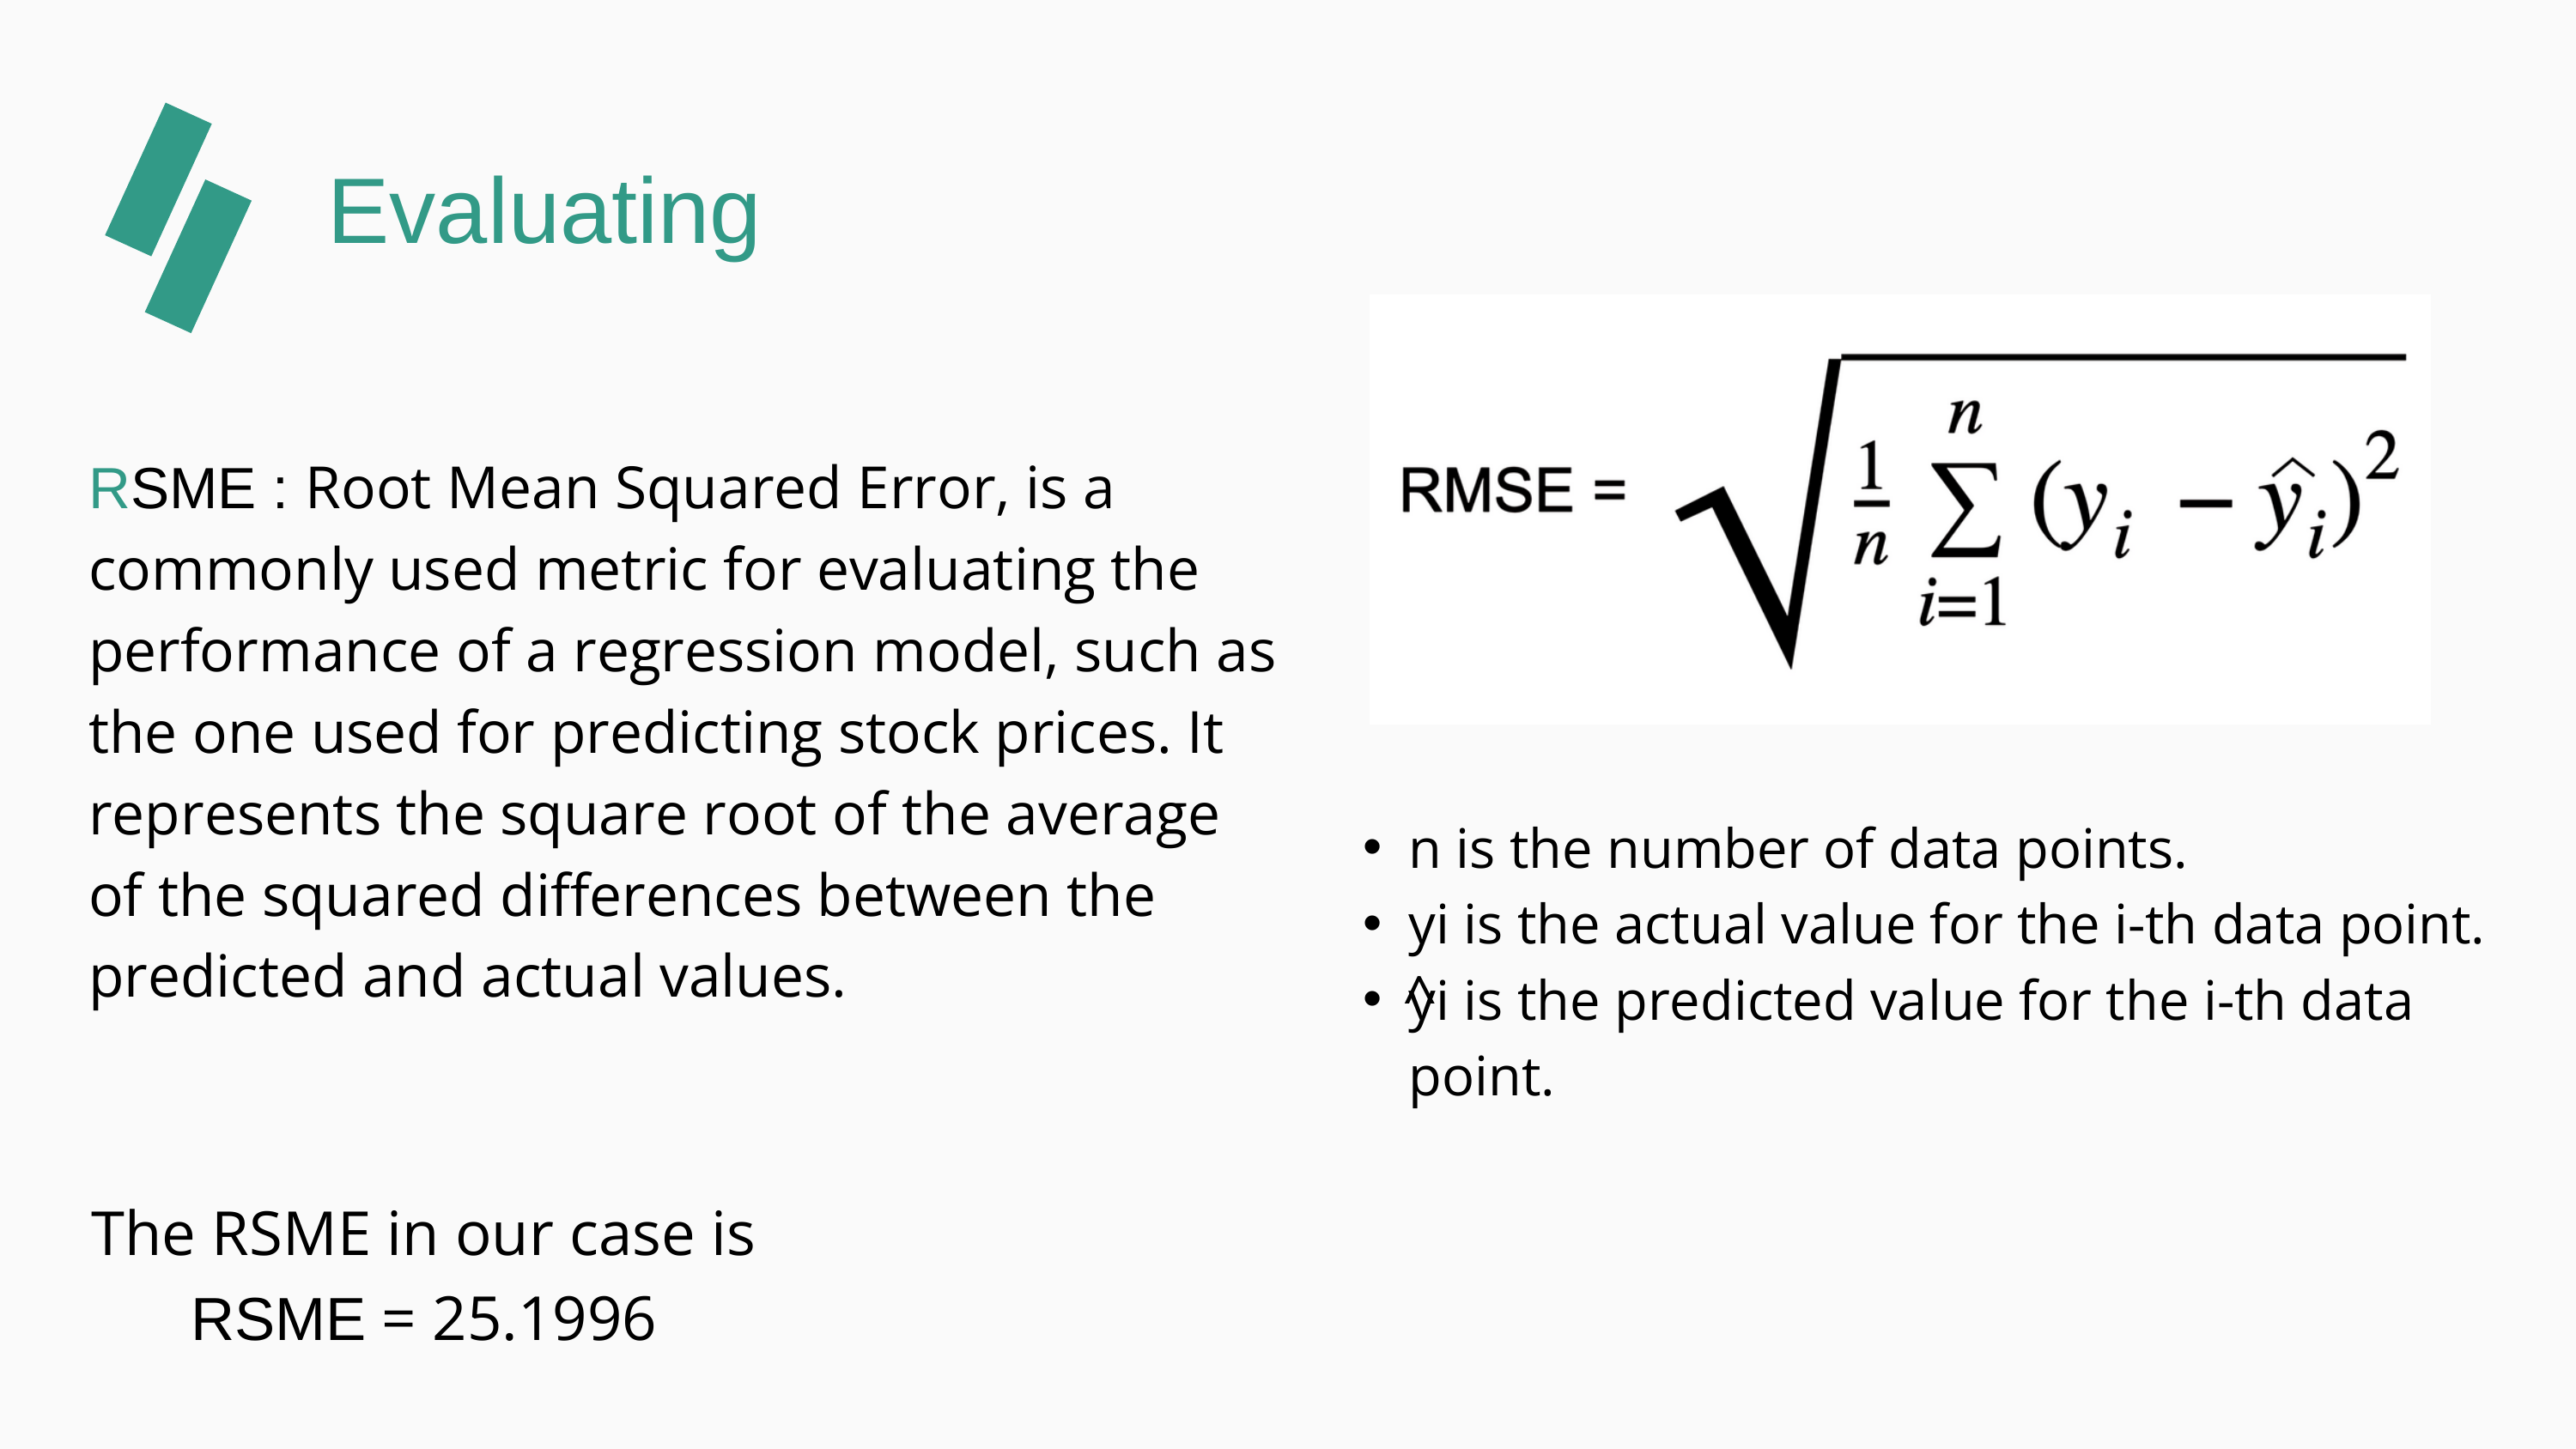

Evaluating

RSME : Root Mean Squared Error, is a commonly used metric for evaluating the performance of a regression model, such as the one used for predicting stock prices. It represents the square root of the average of the squared differences between the predicted and actual values.
n is the number of data points.
yi​ is the actual value for the i-th data point.
y​i​ is the predicted value for the i-th data point.

^
The RSME in our case is
RSME = 25.1996